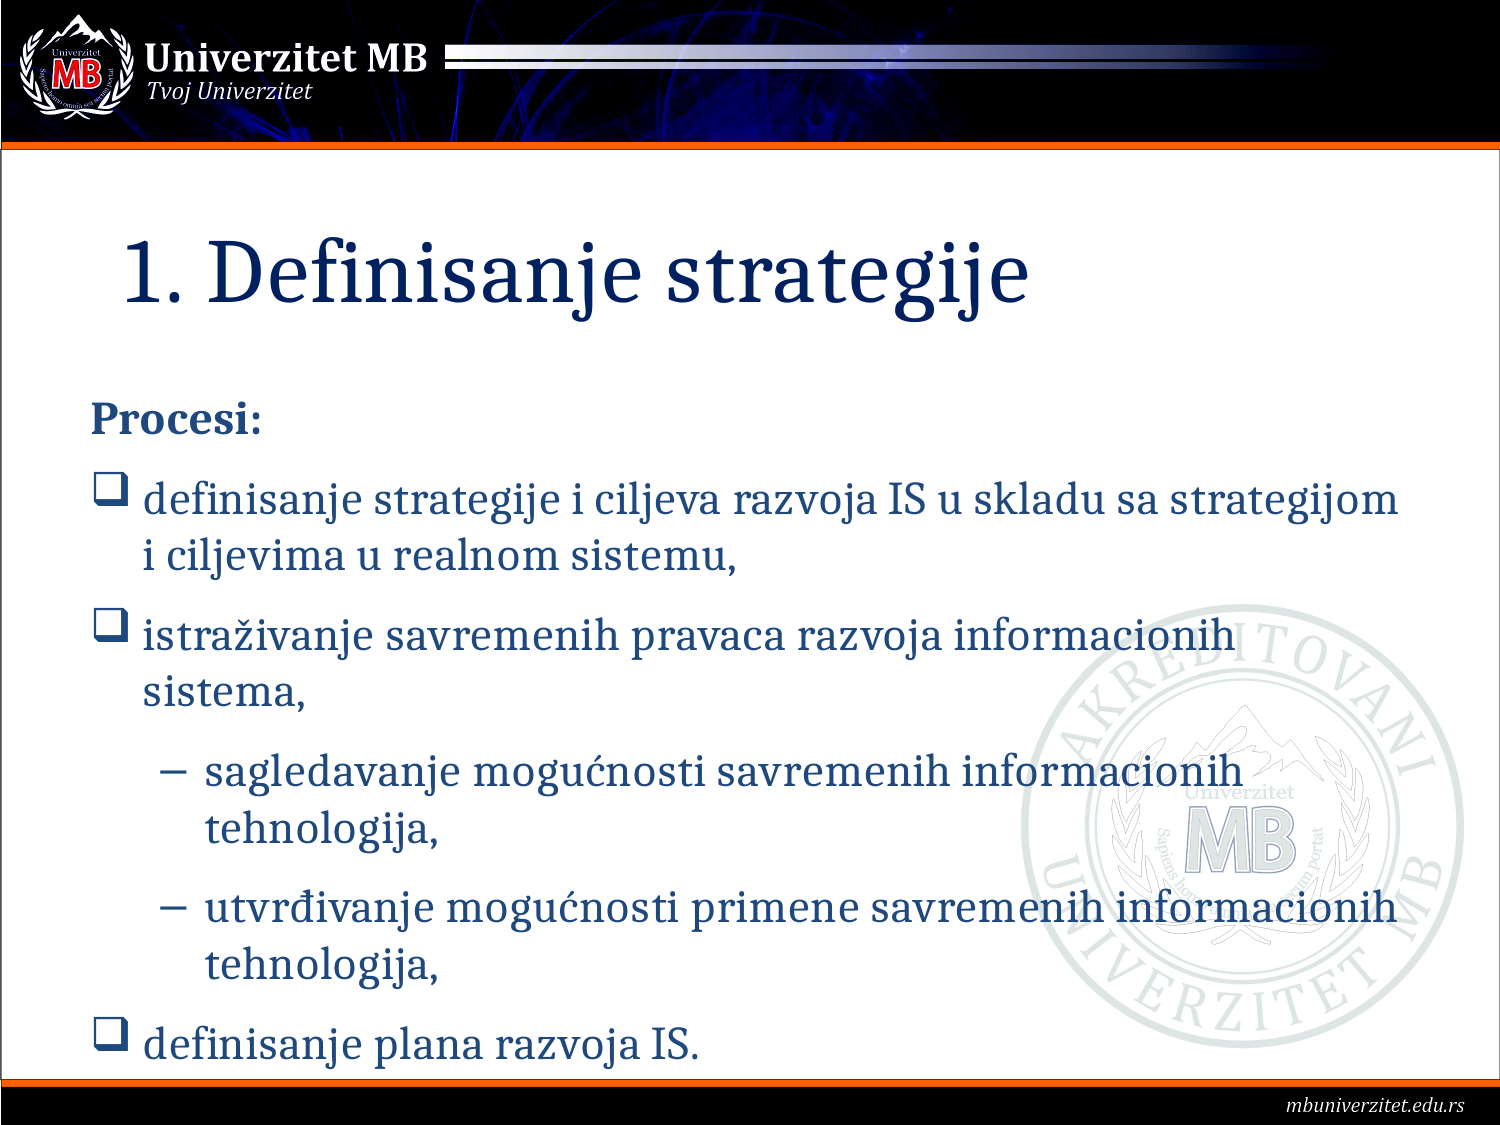

# 1. Definisanje strategije
Procesi:
definisanje strategije i ciljeva razvoja IS u skladu sa strategijom i ciljevima u realnom sistemu,
istraživanje savremenih pravaca razvoja informacionih sistema,
sagledavanje mogućnosti savremenih informacionih tehnologija,
utvrđivanje mogućnosti primene savremenih informacionih tehnologija,
definisanje plana razvoja IS.